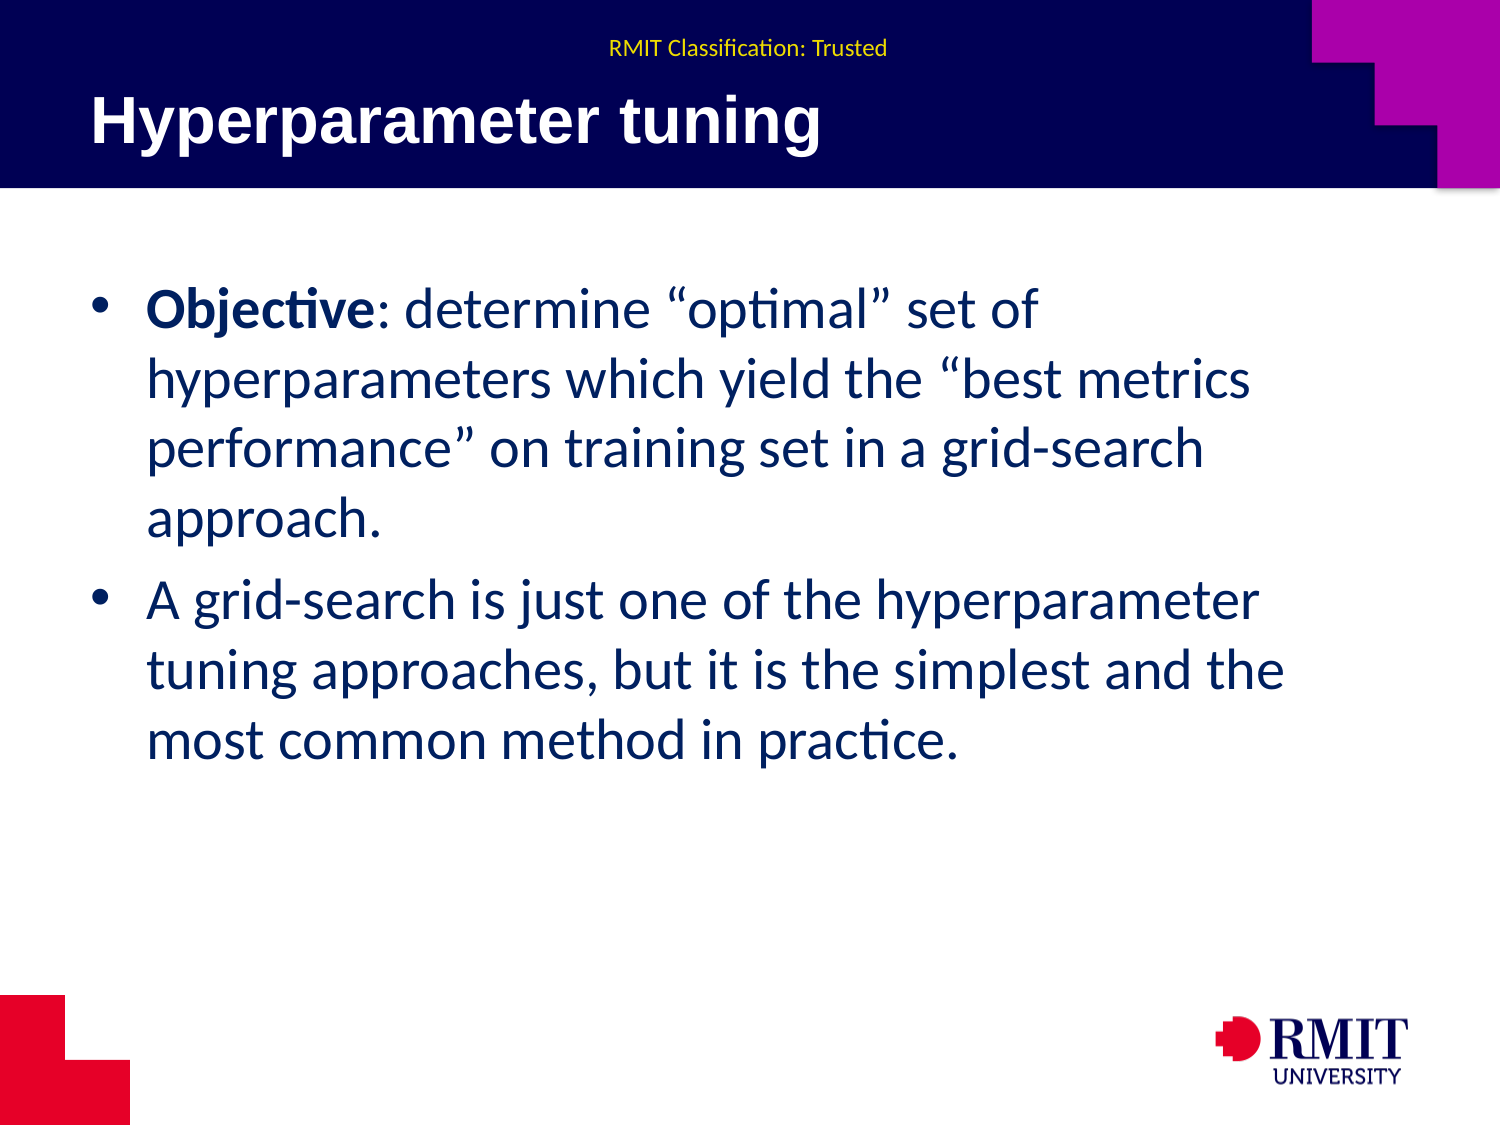

# Hyperparameter tuning
Objective: determine “optimal” set of hyperparameters which yield the “best metrics performance” on training set in a grid-search approach.
A grid-search is just one of the hyperparameter tuning approaches, but it is the simplest and the most common method in practice.